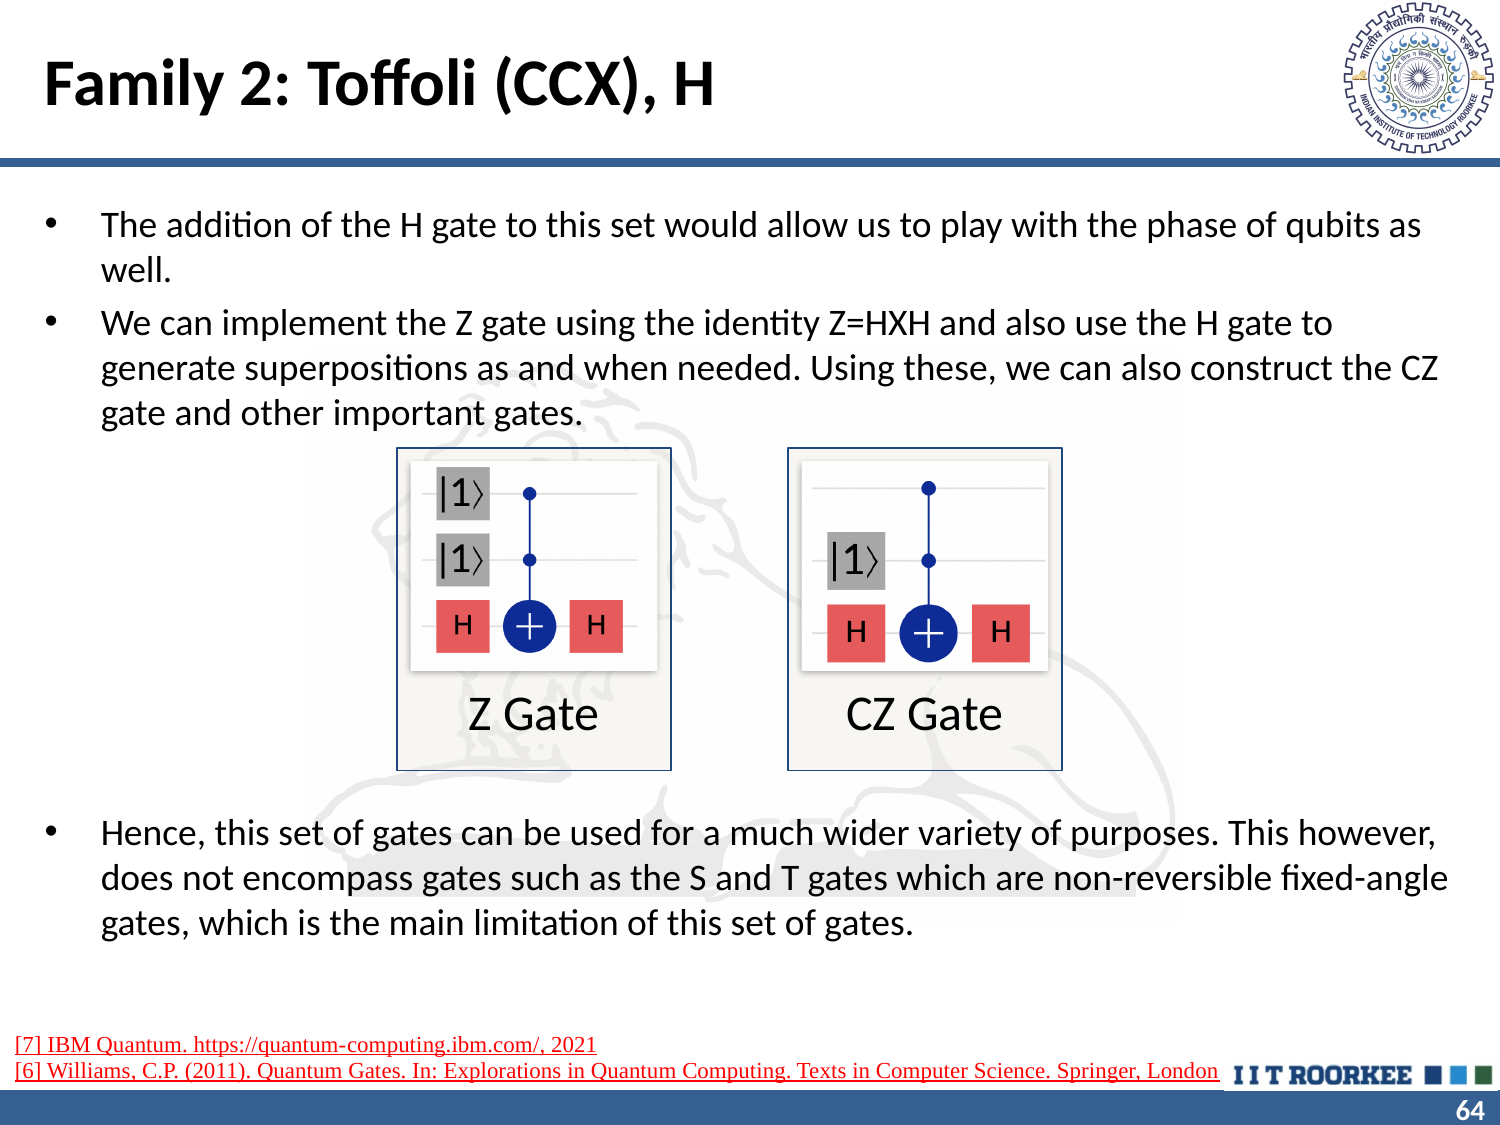

# Family 2: Toffoli (CCX), H
The addition of the H gate to this set would allow us to play with the phase of qubits as well.
We can implement the Z gate using the identity Z=HXH and also use the H gate to generate superpositions as and when needed. Using these, we can also construct the CZ gate and other important gates.

Hence, this set of gates can be used for a much wider variety of purposes. This however, does not encompass gates such as the S and T gates which are non-reversible fixed-angle gates, which is the main limitation of this set of gates.

Z Gate
CZ Gate
[7] IBM Quantum. https://quantum-computing.ibm.com/, 2021
[6] Williams, C.P. (2011). Quantum Gates. In: Explorations in Quantum Computing. Texts in Computer Science. Springer, London